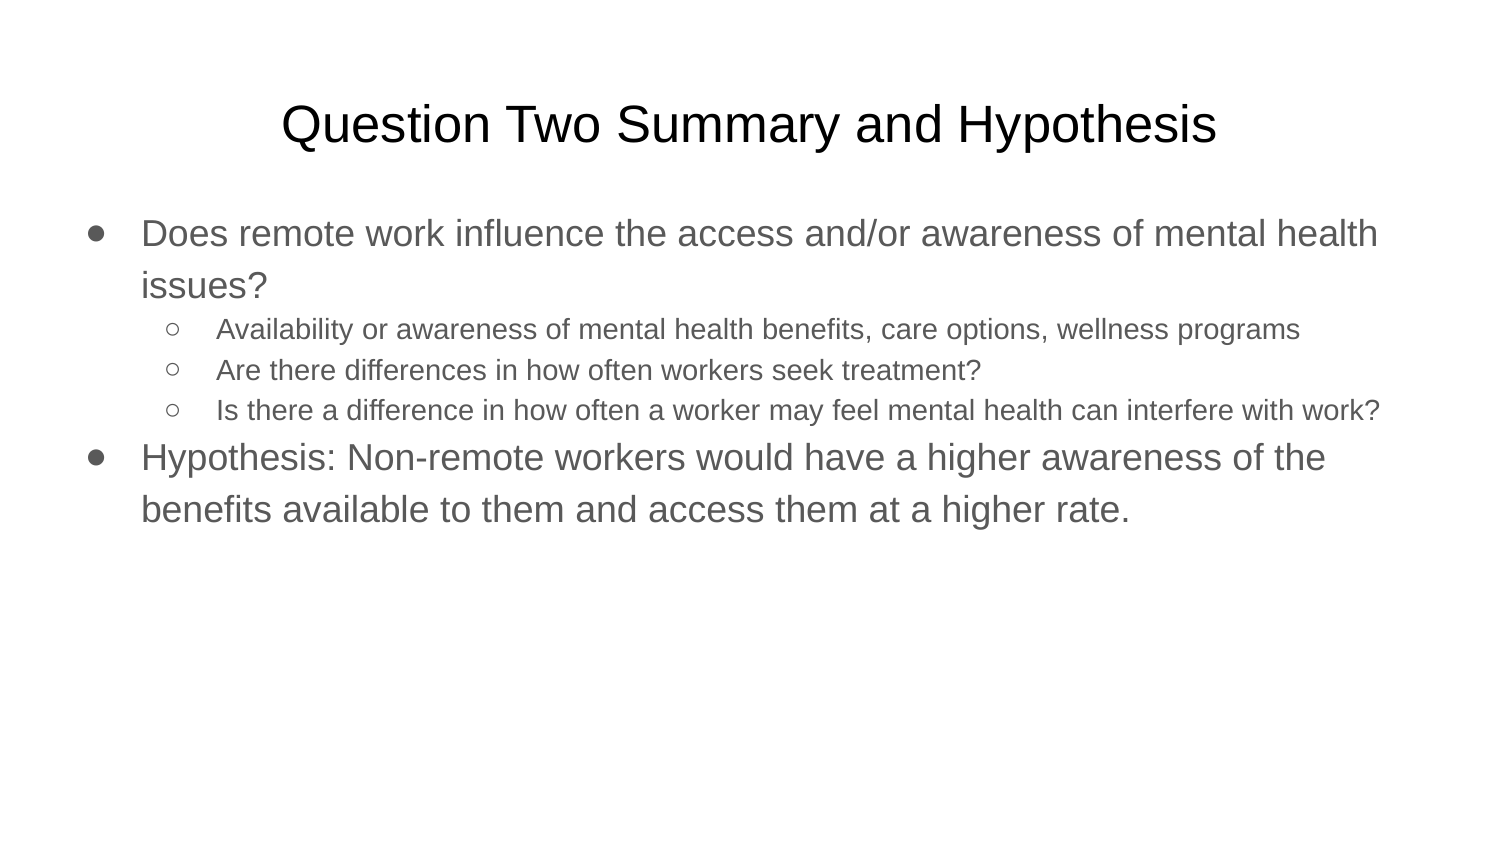

# Question Two Summary and Hypothesis
Does remote work influence the access and/or awareness of mental health issues?
Availability or awareness of mental health benefits, care options, wellness programs
Are there differences in how often workers seek treatment?
Is there a difference in how often a worker may feel mental health can interfere with work?
Hypothesis: Non-remote workers would have a higher awareness of the benefits available to them and access them at a higher rate.